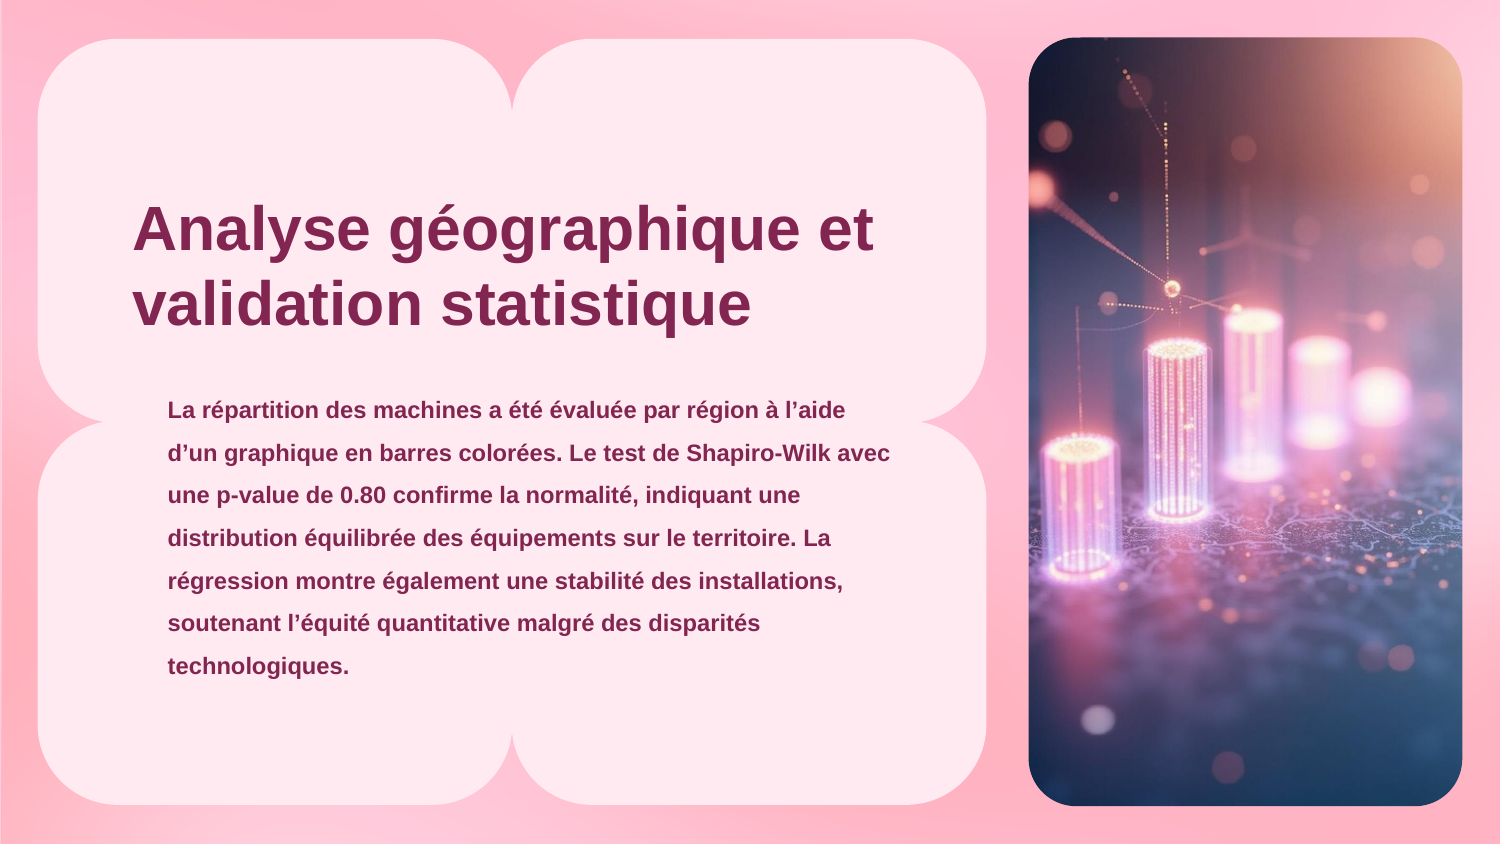

# Analyse géographique et validation statistique
La répartition des machines a été évaluée par région à l’aide d’un graphique en barres colorées. Le test de Shapiro-Wilk avec une p-value de 0.80 confirme la normalité, indiquant une distribution équilibrée des équipements sur le territoire. La régression montre également une stabilité des installations, soutenant l’équité quantitative malgré des disparités technologiques.